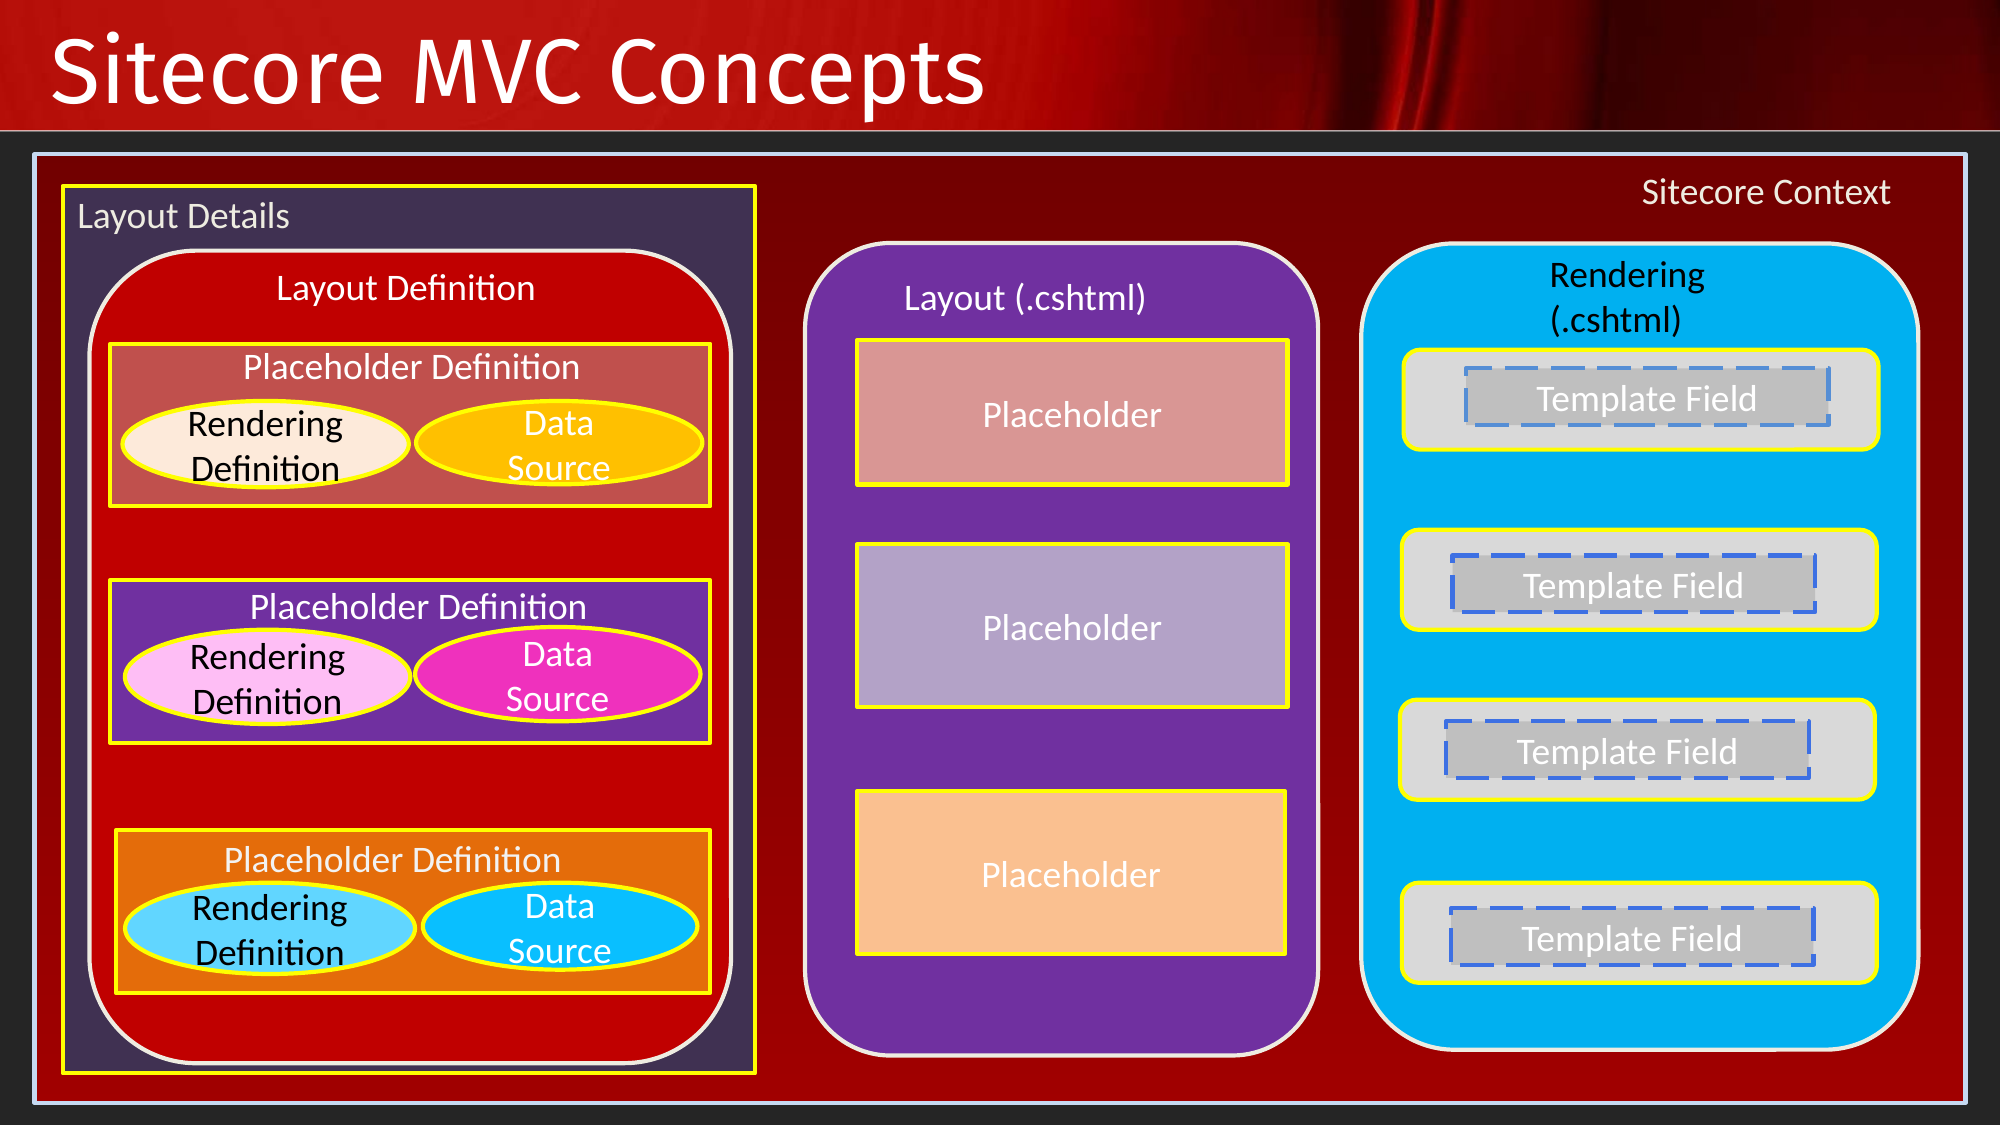

# Sitecore MVC Concepts

Sitecore Context
Layout Details

Rendering (.cshtml)

Layout Definition
Layout (.cshtml)
Placeholder Definition
Placeholder

Template Field
Rendering Definition
Data Source

Placeholder
Template Field
Placeholder Definition

Data Source
Rendering Definition

Template Field
Placeholder
Placeholder Definition

Rendering Definition
Data Source

Template Field